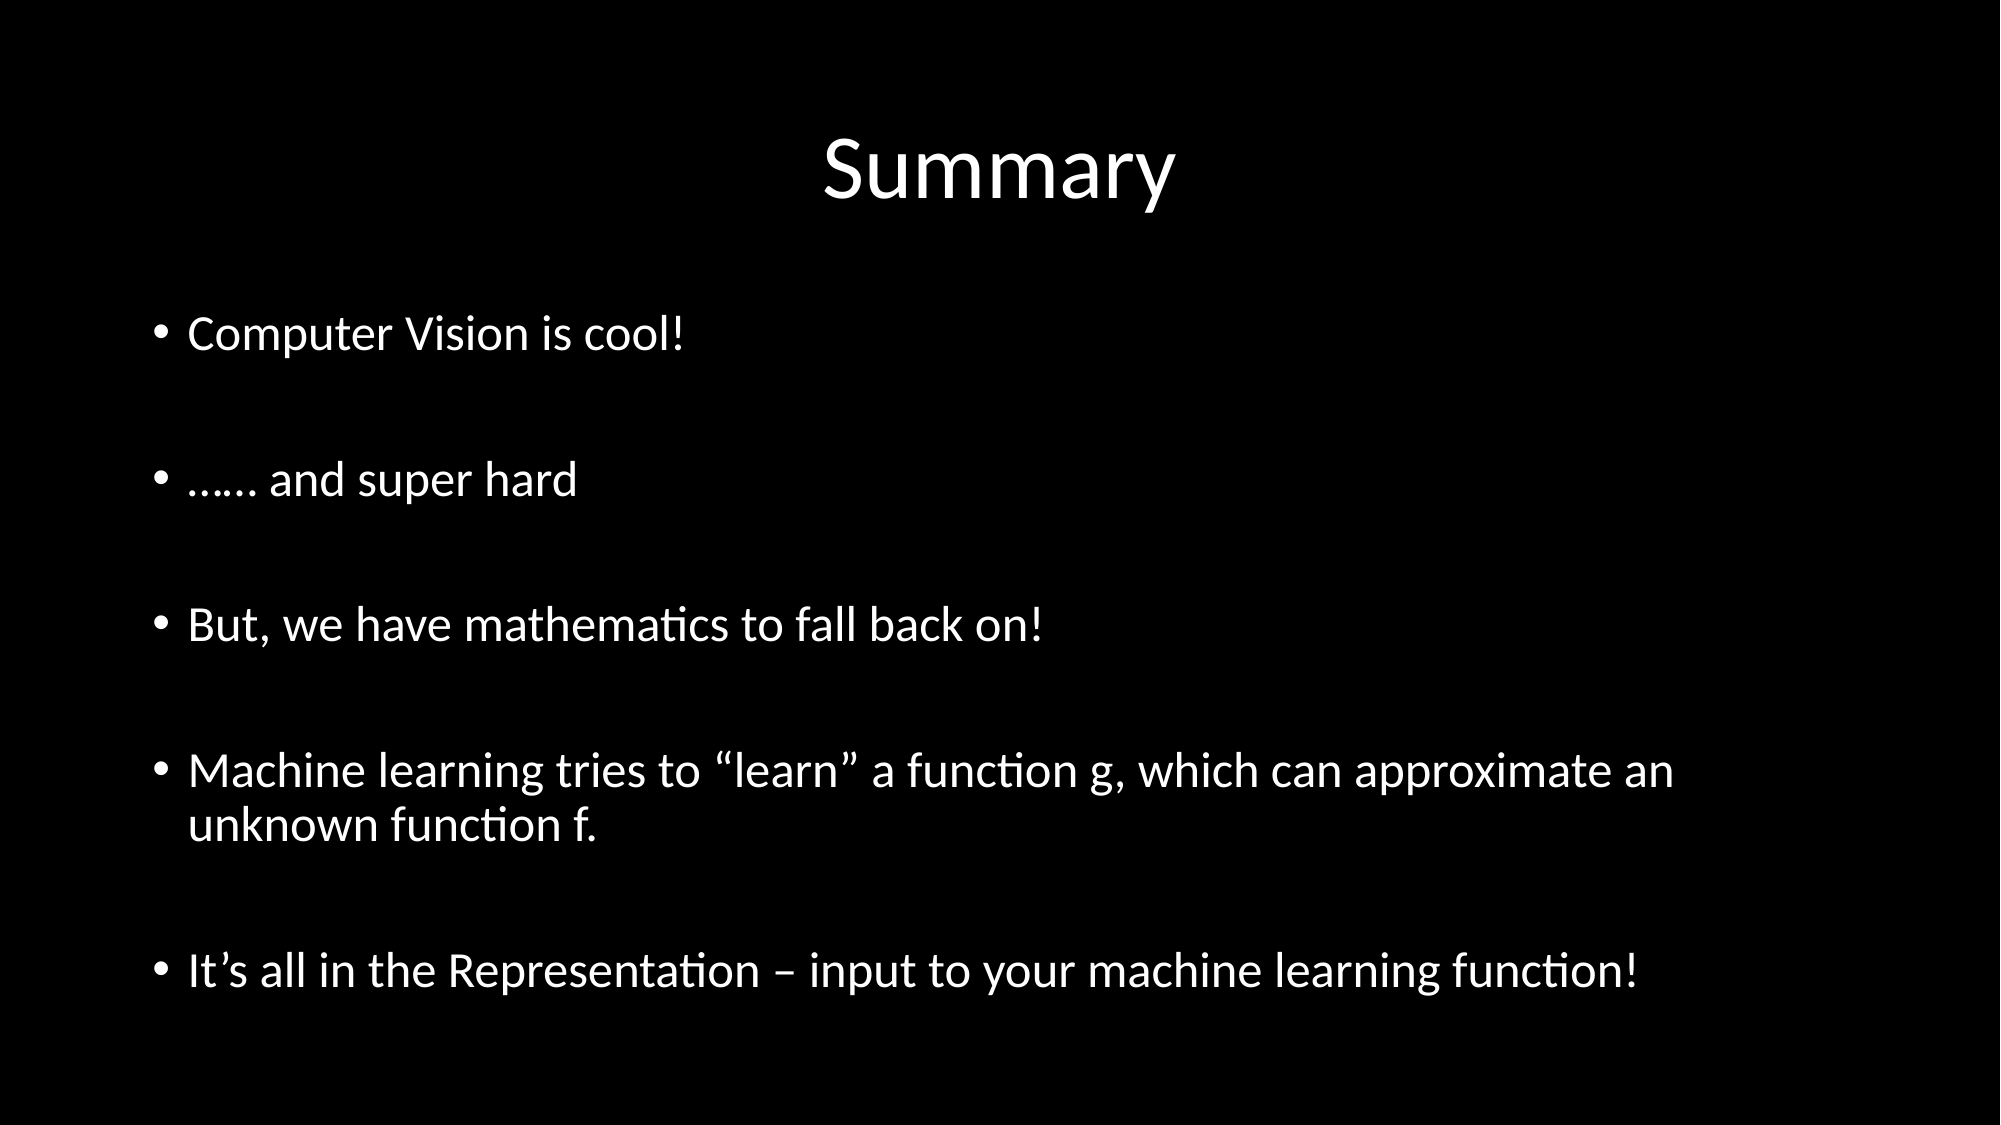

# Summary
Computer Vision is cool!

…… and super hard

But, we have mathematics to fall back on!

Machine learning tries to “learn” a function g, which can approximate an unknown function f.

It’s all in the Representation – input to your machine learning function!